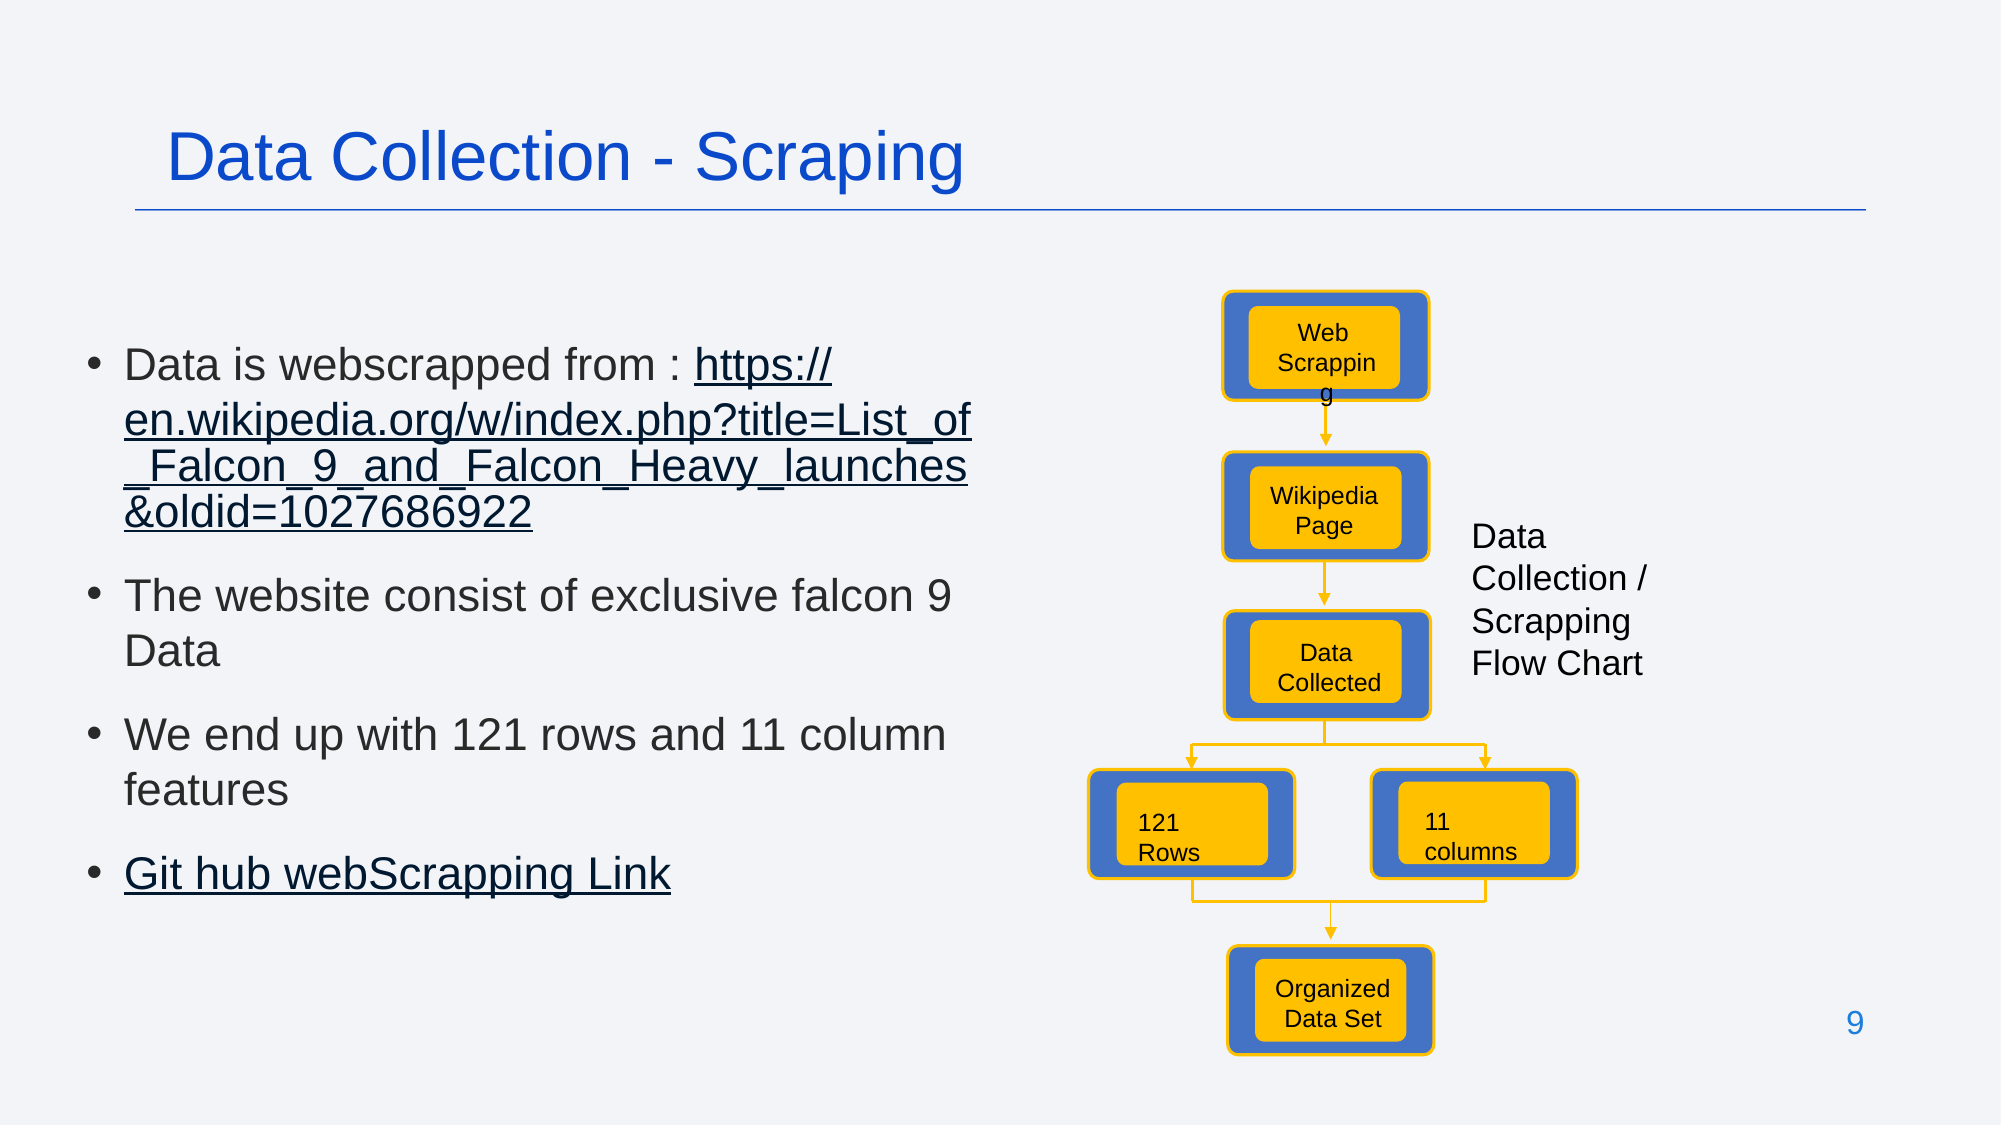

Data Collection - Scraping

Web
Scrapping
Wikipedia
Page
Data
Collected
11 columns
121 Rows
Organized
Data Set
Data Collection / Scrapping
Flow Chart
Data is webscrapped from : https://en.wikipedia.org/w/index.php?title=List_of_Falcon_9_and_Falcon_Heavy_launches&oldid=1027686922
The website consist of exclusive falcon 9 Data
We end up with 121 rows and 11 column features
Git hub webScrapping Link
9